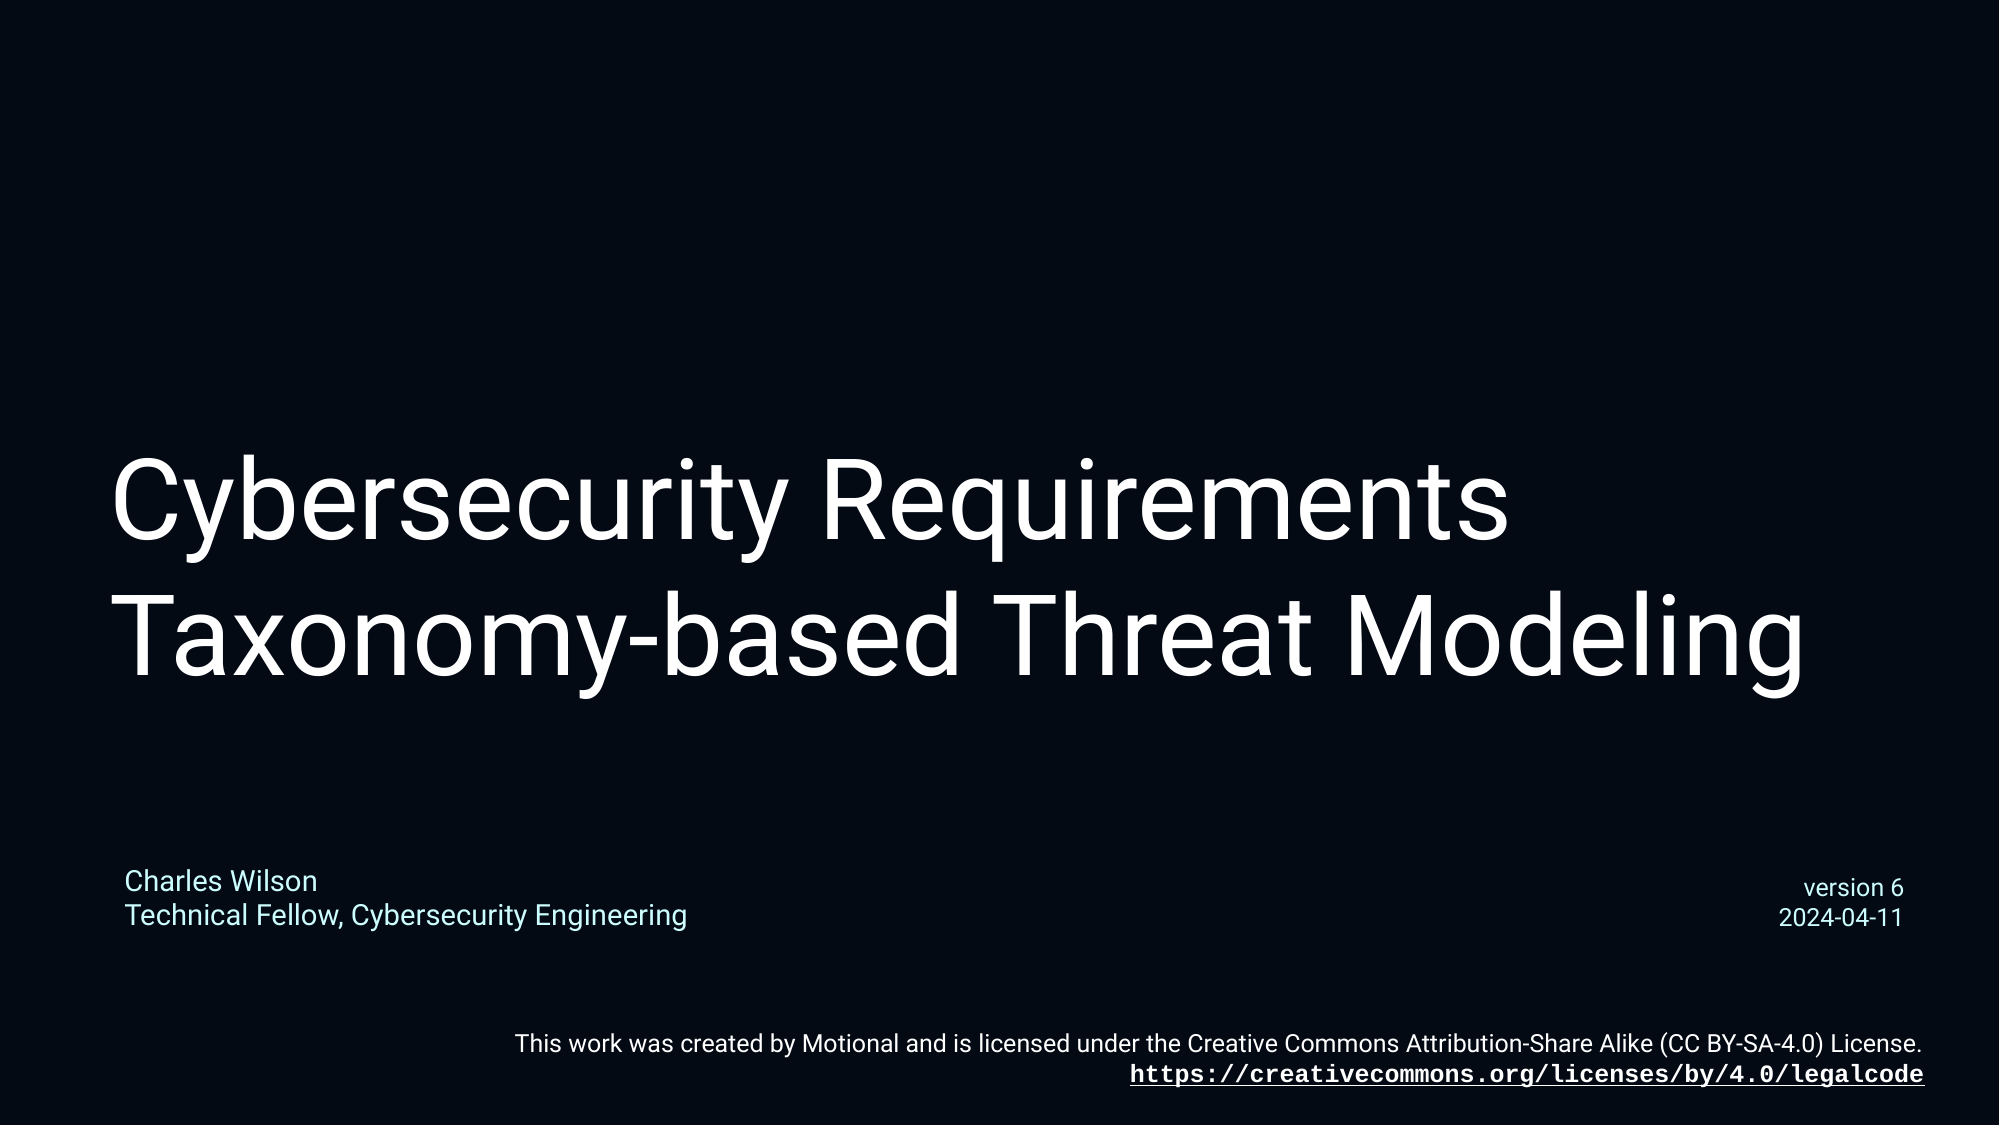

# Cybersecurity Requirements Taxonomy-based Threat Modeling
Charles Wilson
Technical Fellow, Cybersecurity Engineering
version 6
2024-04-11